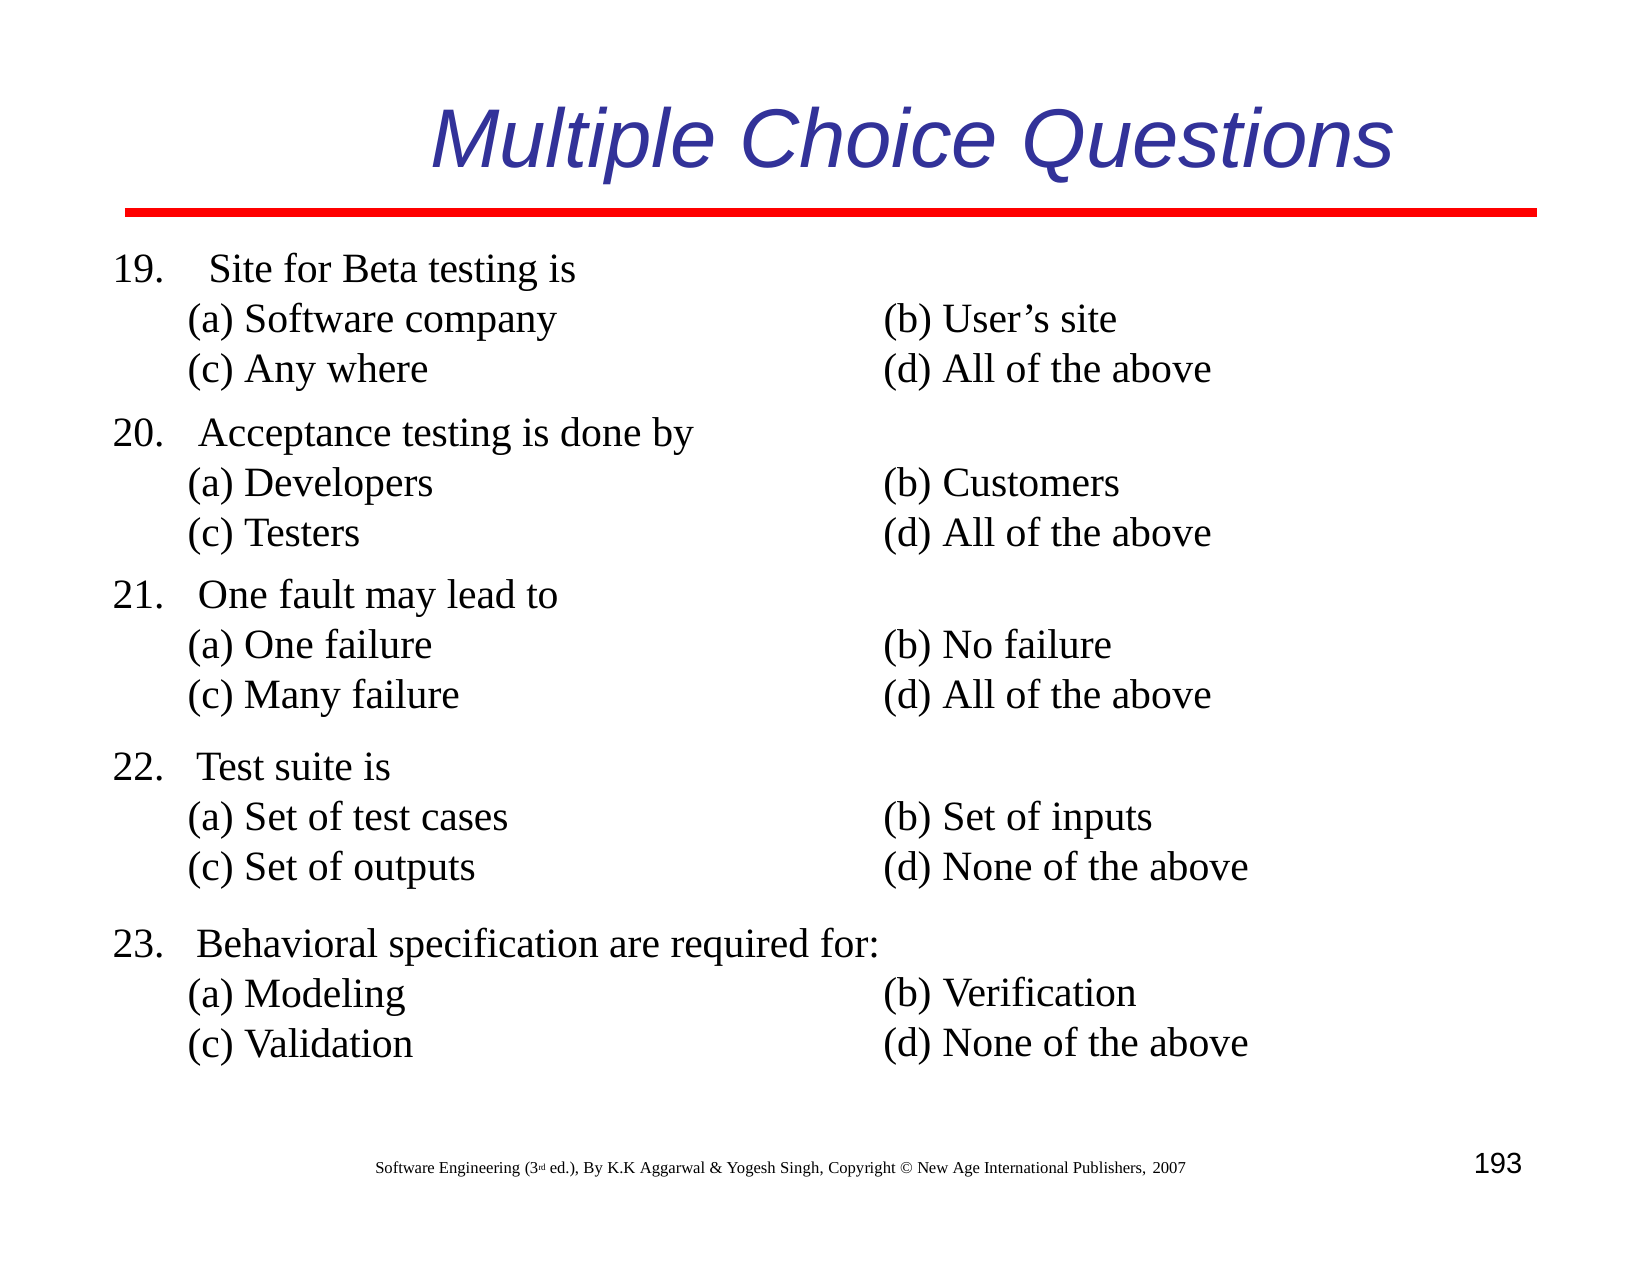

# Multiple Choice Questions

Site for Beta testing is
Software company
(c) Any where
Acceptance testing is done by
Developers
(c) Testers
One fault may lead to
One failure
(c) Many failure
Test suite is
Set of test cases
(c) Set of outputs
Behavioral specification are required for:
Modeling
(c) Validation
(b) User’s site
(d) All of the above
(b) Customers
(d) All of the above
(b) No failure
(d) All of the above
(b) Set of inputs
(d) None of the above
(b) Verification
(d) None of the above
193
Software Engineering (3rd  ed.), By K.K Aggarwal & Yogesh Singh, Copyright © New Age International Publishers, 2007